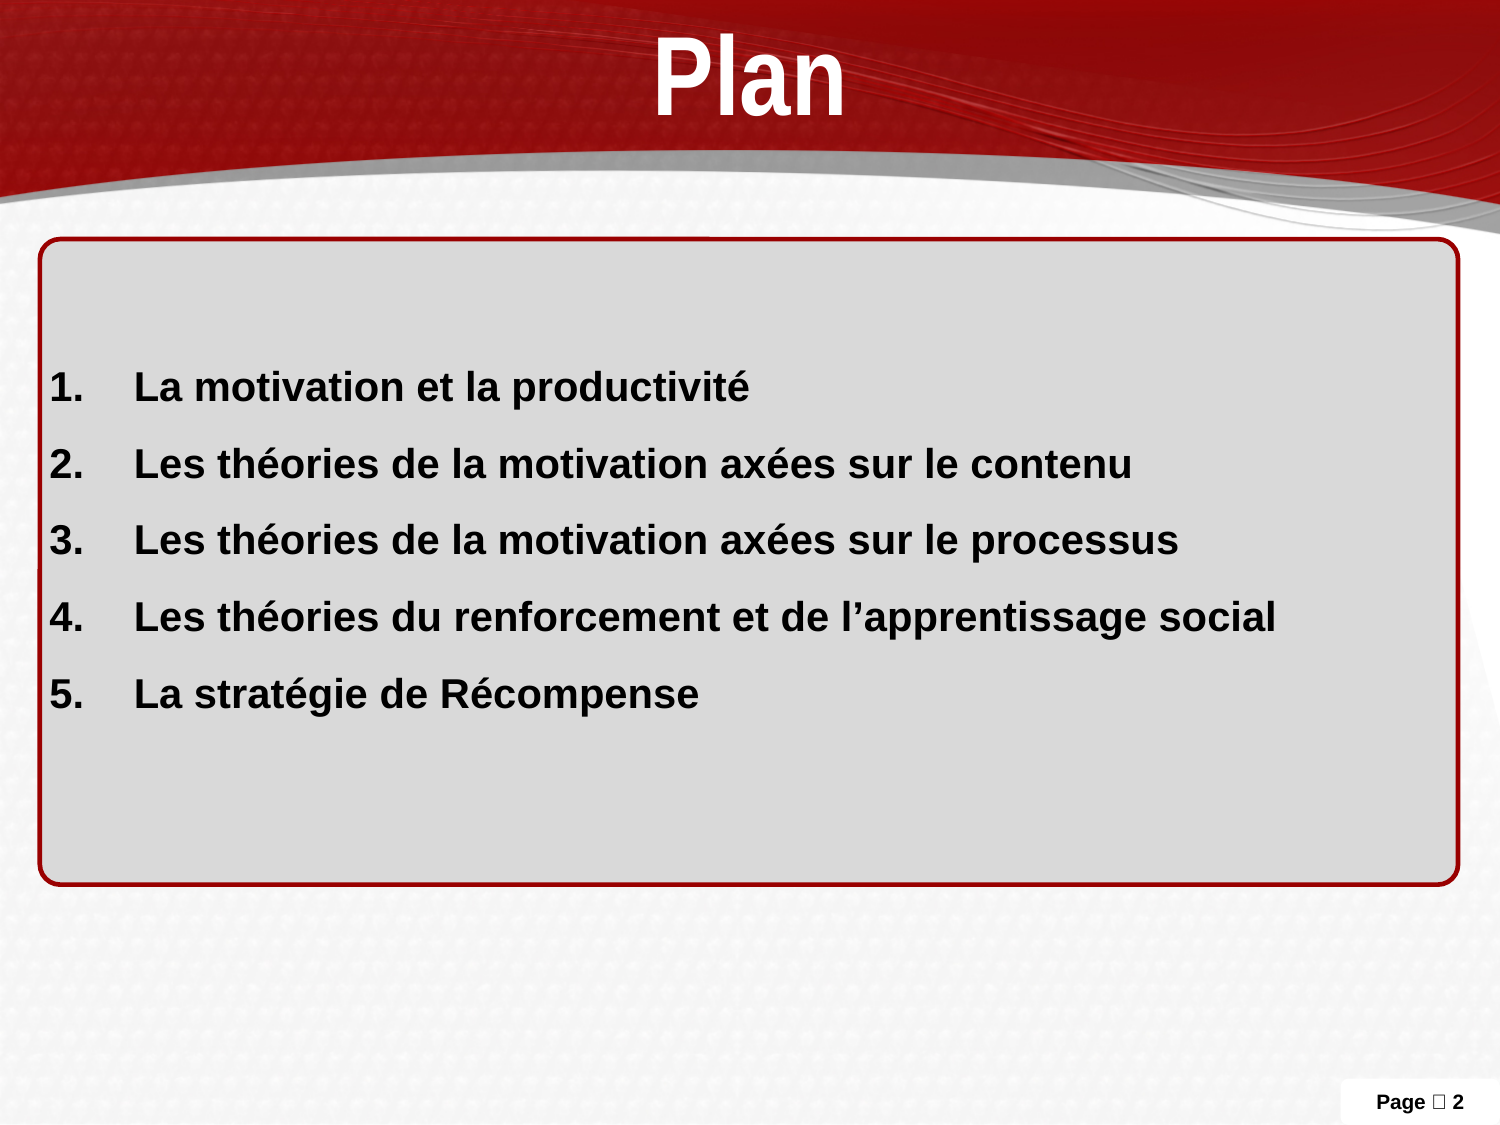

# Plan
La motivation et la productivité
Les théories de la motivation axées sur le contenu
Les théories de la motivation axées sur le processus
Les théories du renforcement et de l’apprentissage social
La stratégie de Récompense